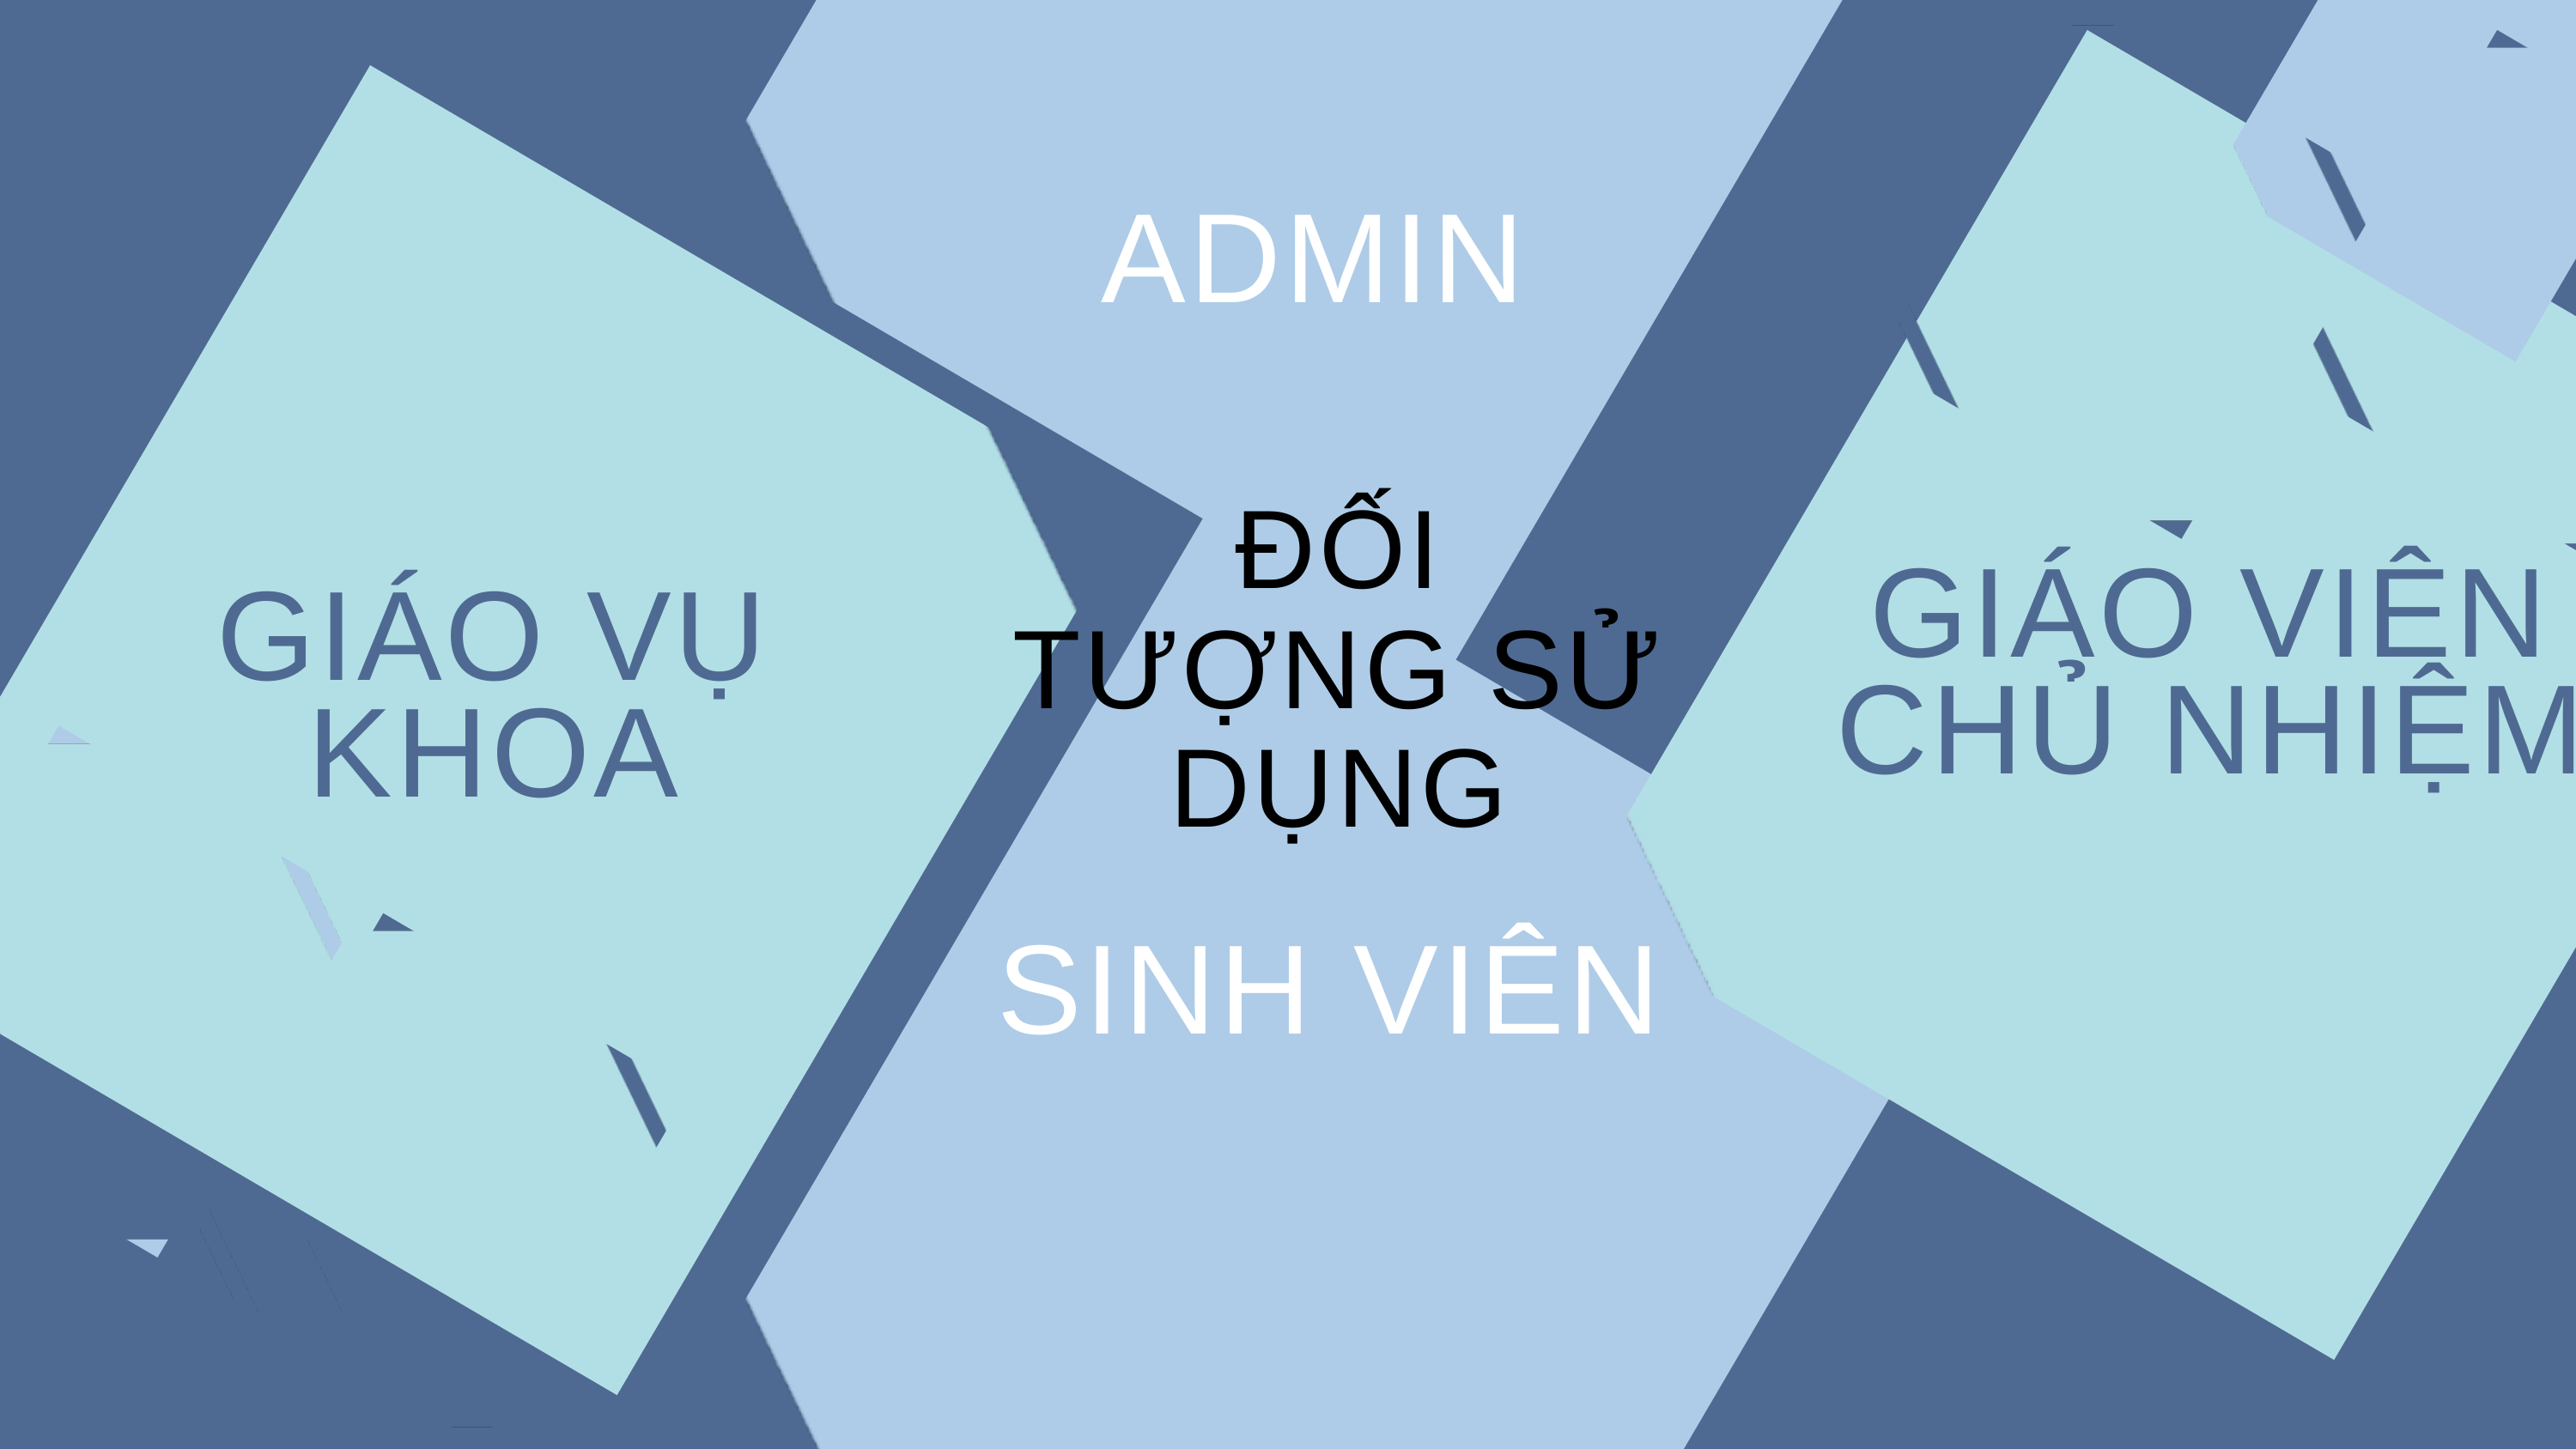

ADMIN

ĐỐI TƯỢNG SỬ DỤNG
GIÁO VIÊN CHỦ NHIỆM
GIÁO VỤ KHOA

SINH VIÊN